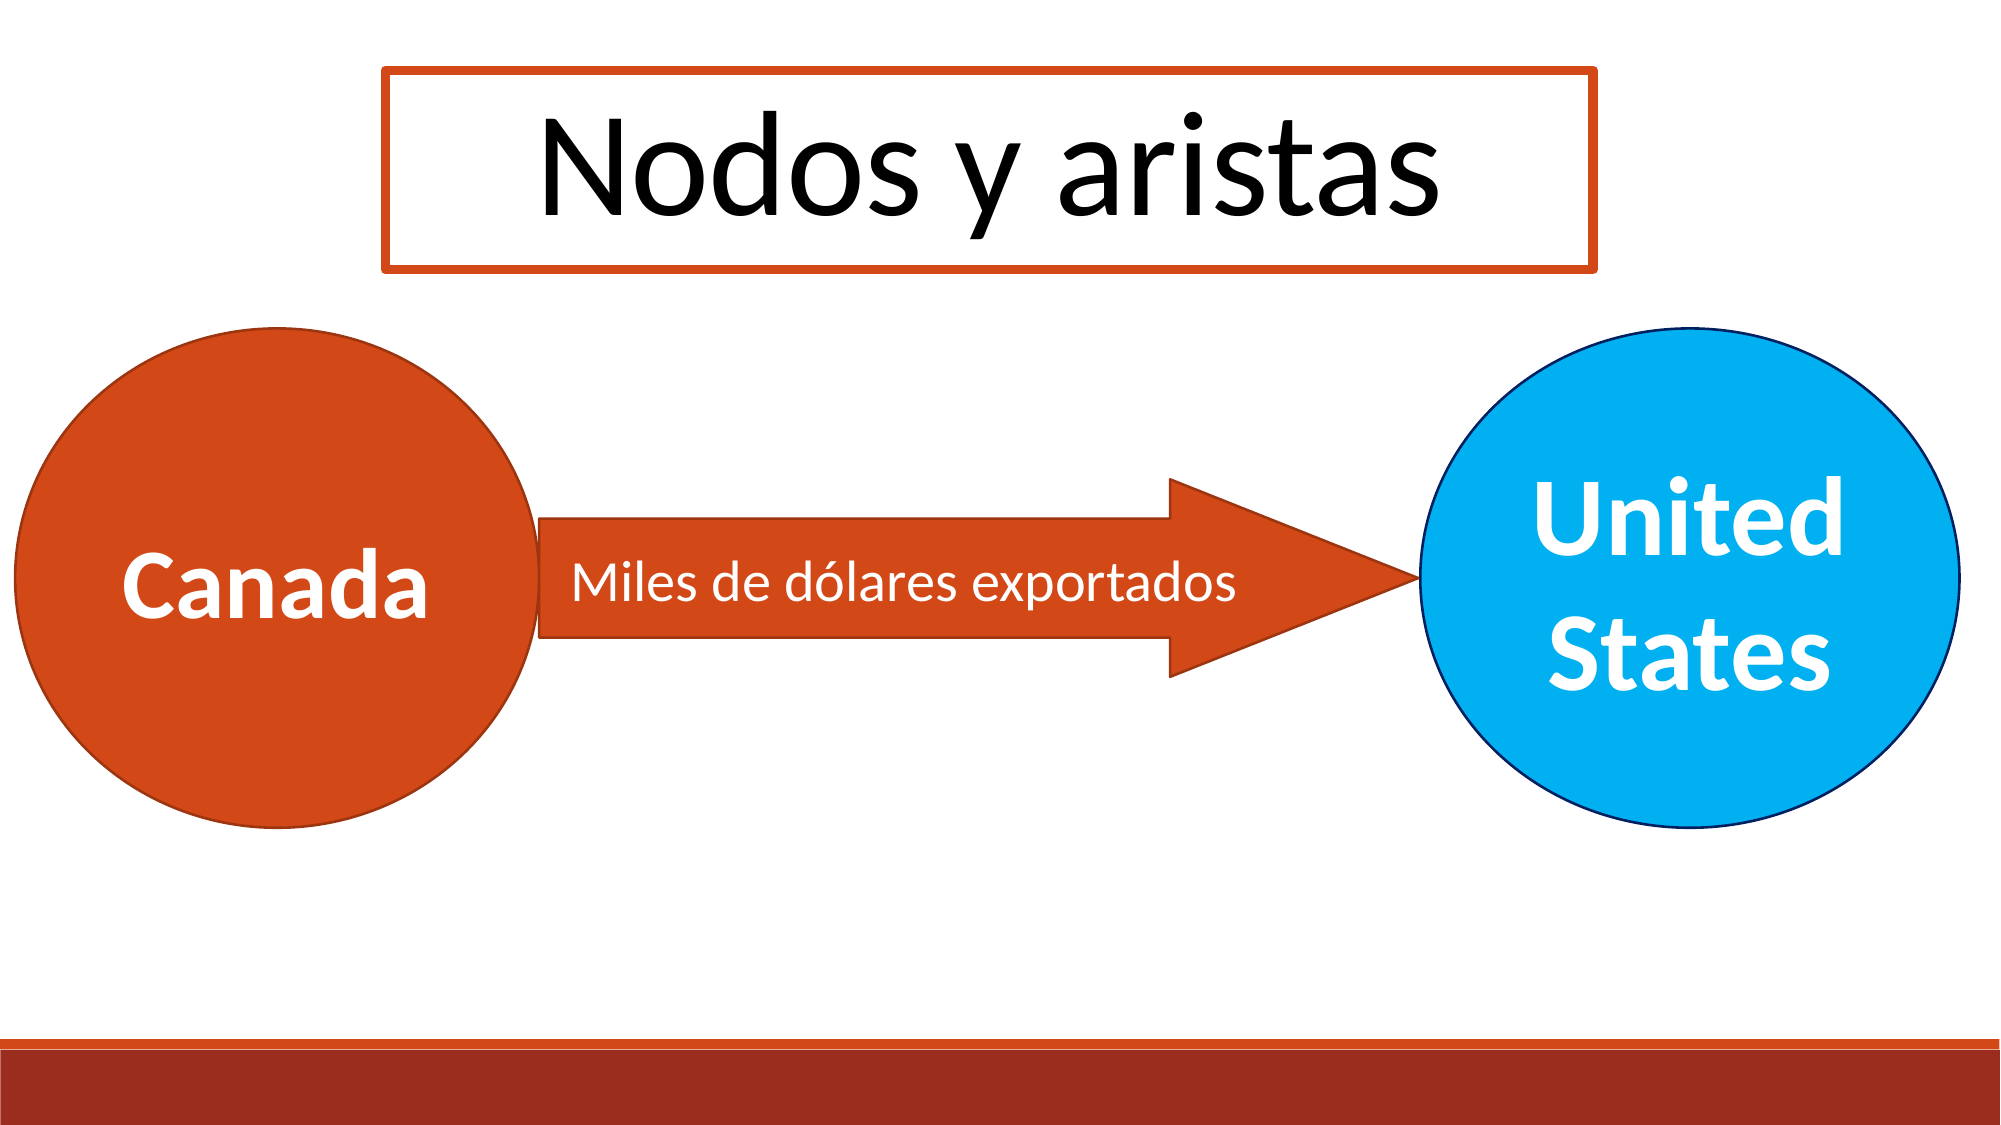

Nodos y aristas
Canada
United States
Miles de dólares exportados